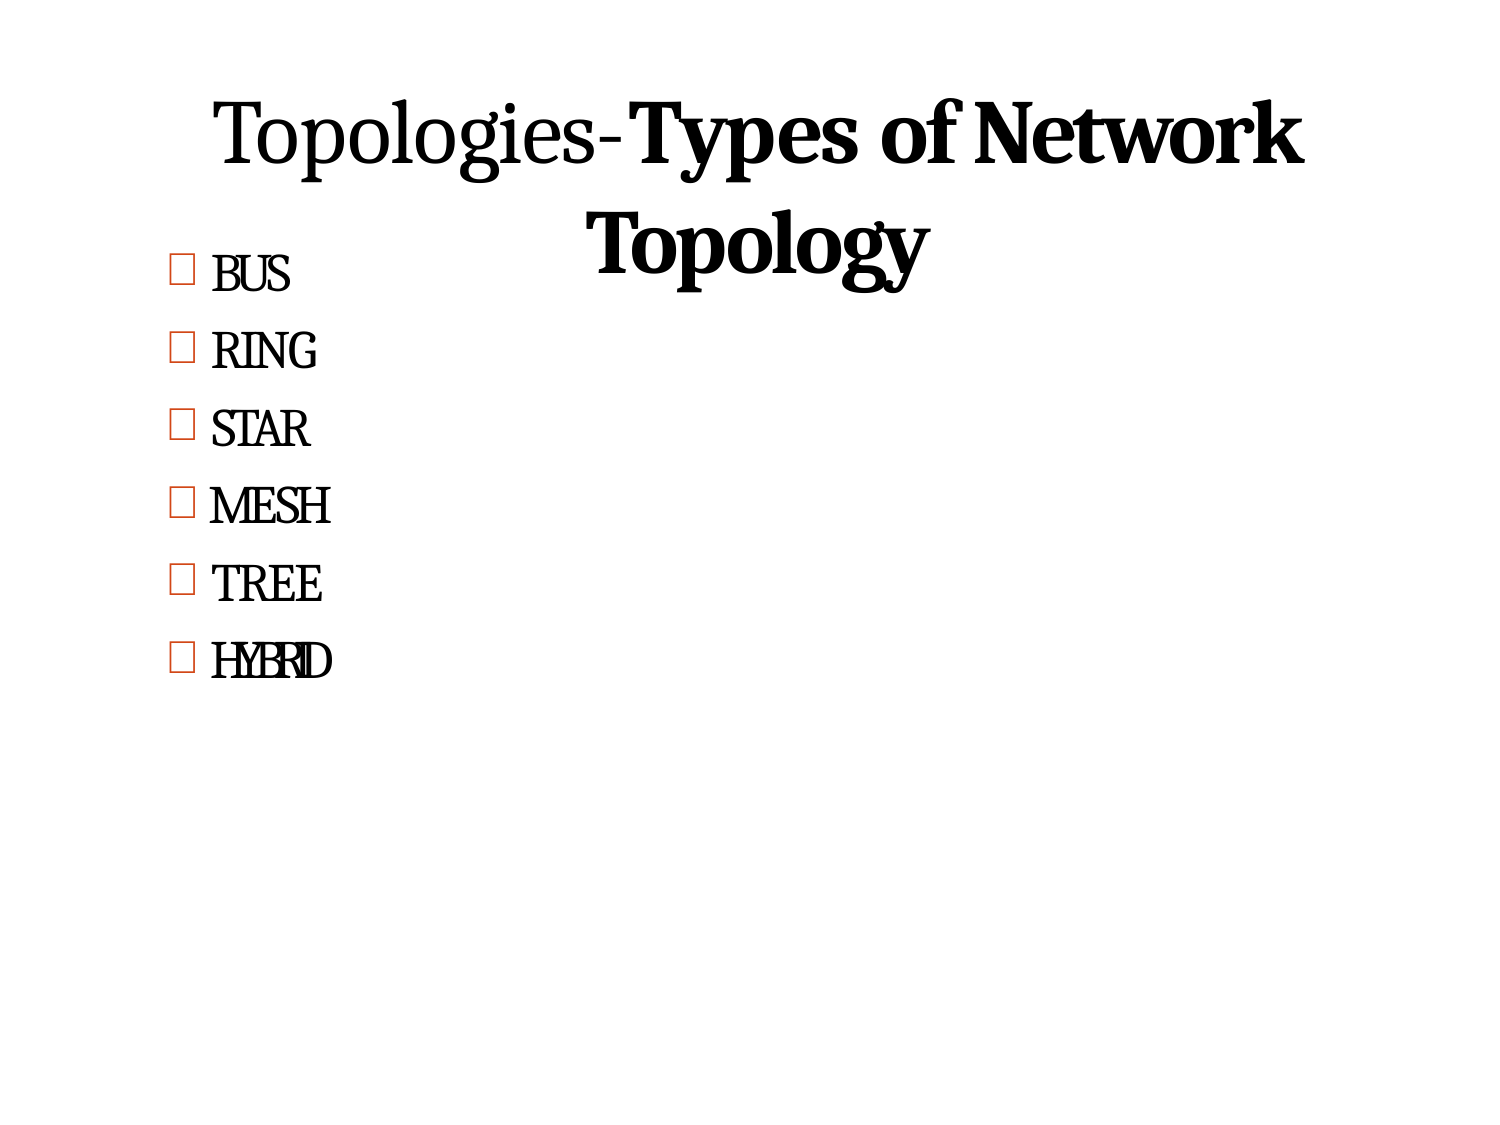

# Topologies-Types of Network Topology
BUS
RING
STAR
MESH
TREE
HYBRID